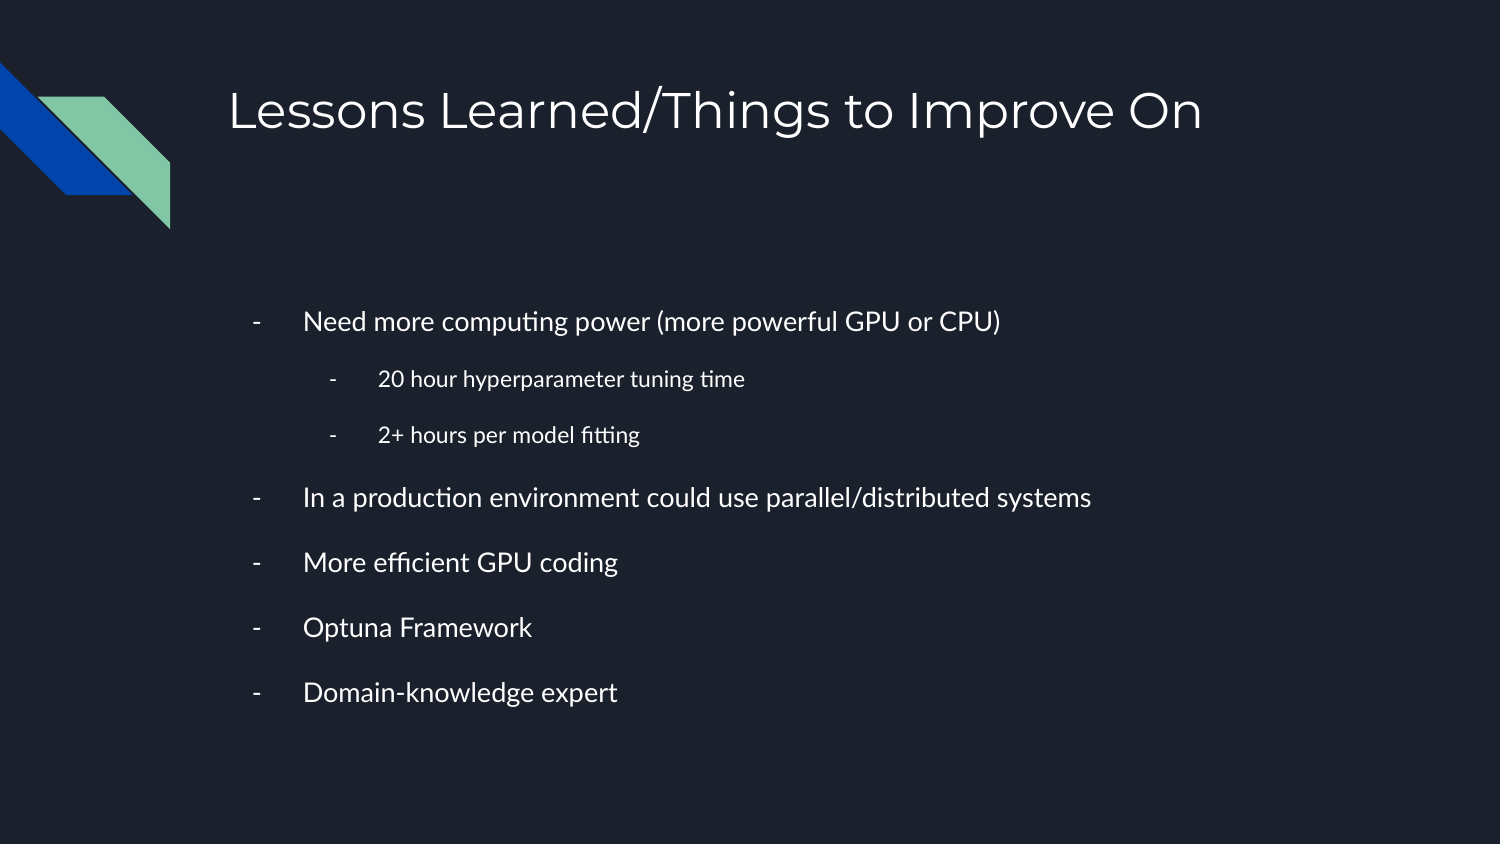

# Lessons Learned/Things to Improve On
Need more computing power (more powerful GPU or CPU)
20 hour hyperparameter tuning time
2+ hours per model fitting
In a production environment could use parallel/distributed systems
More efficient GPU coding
Optuna Framework
Domain-knowledge expert